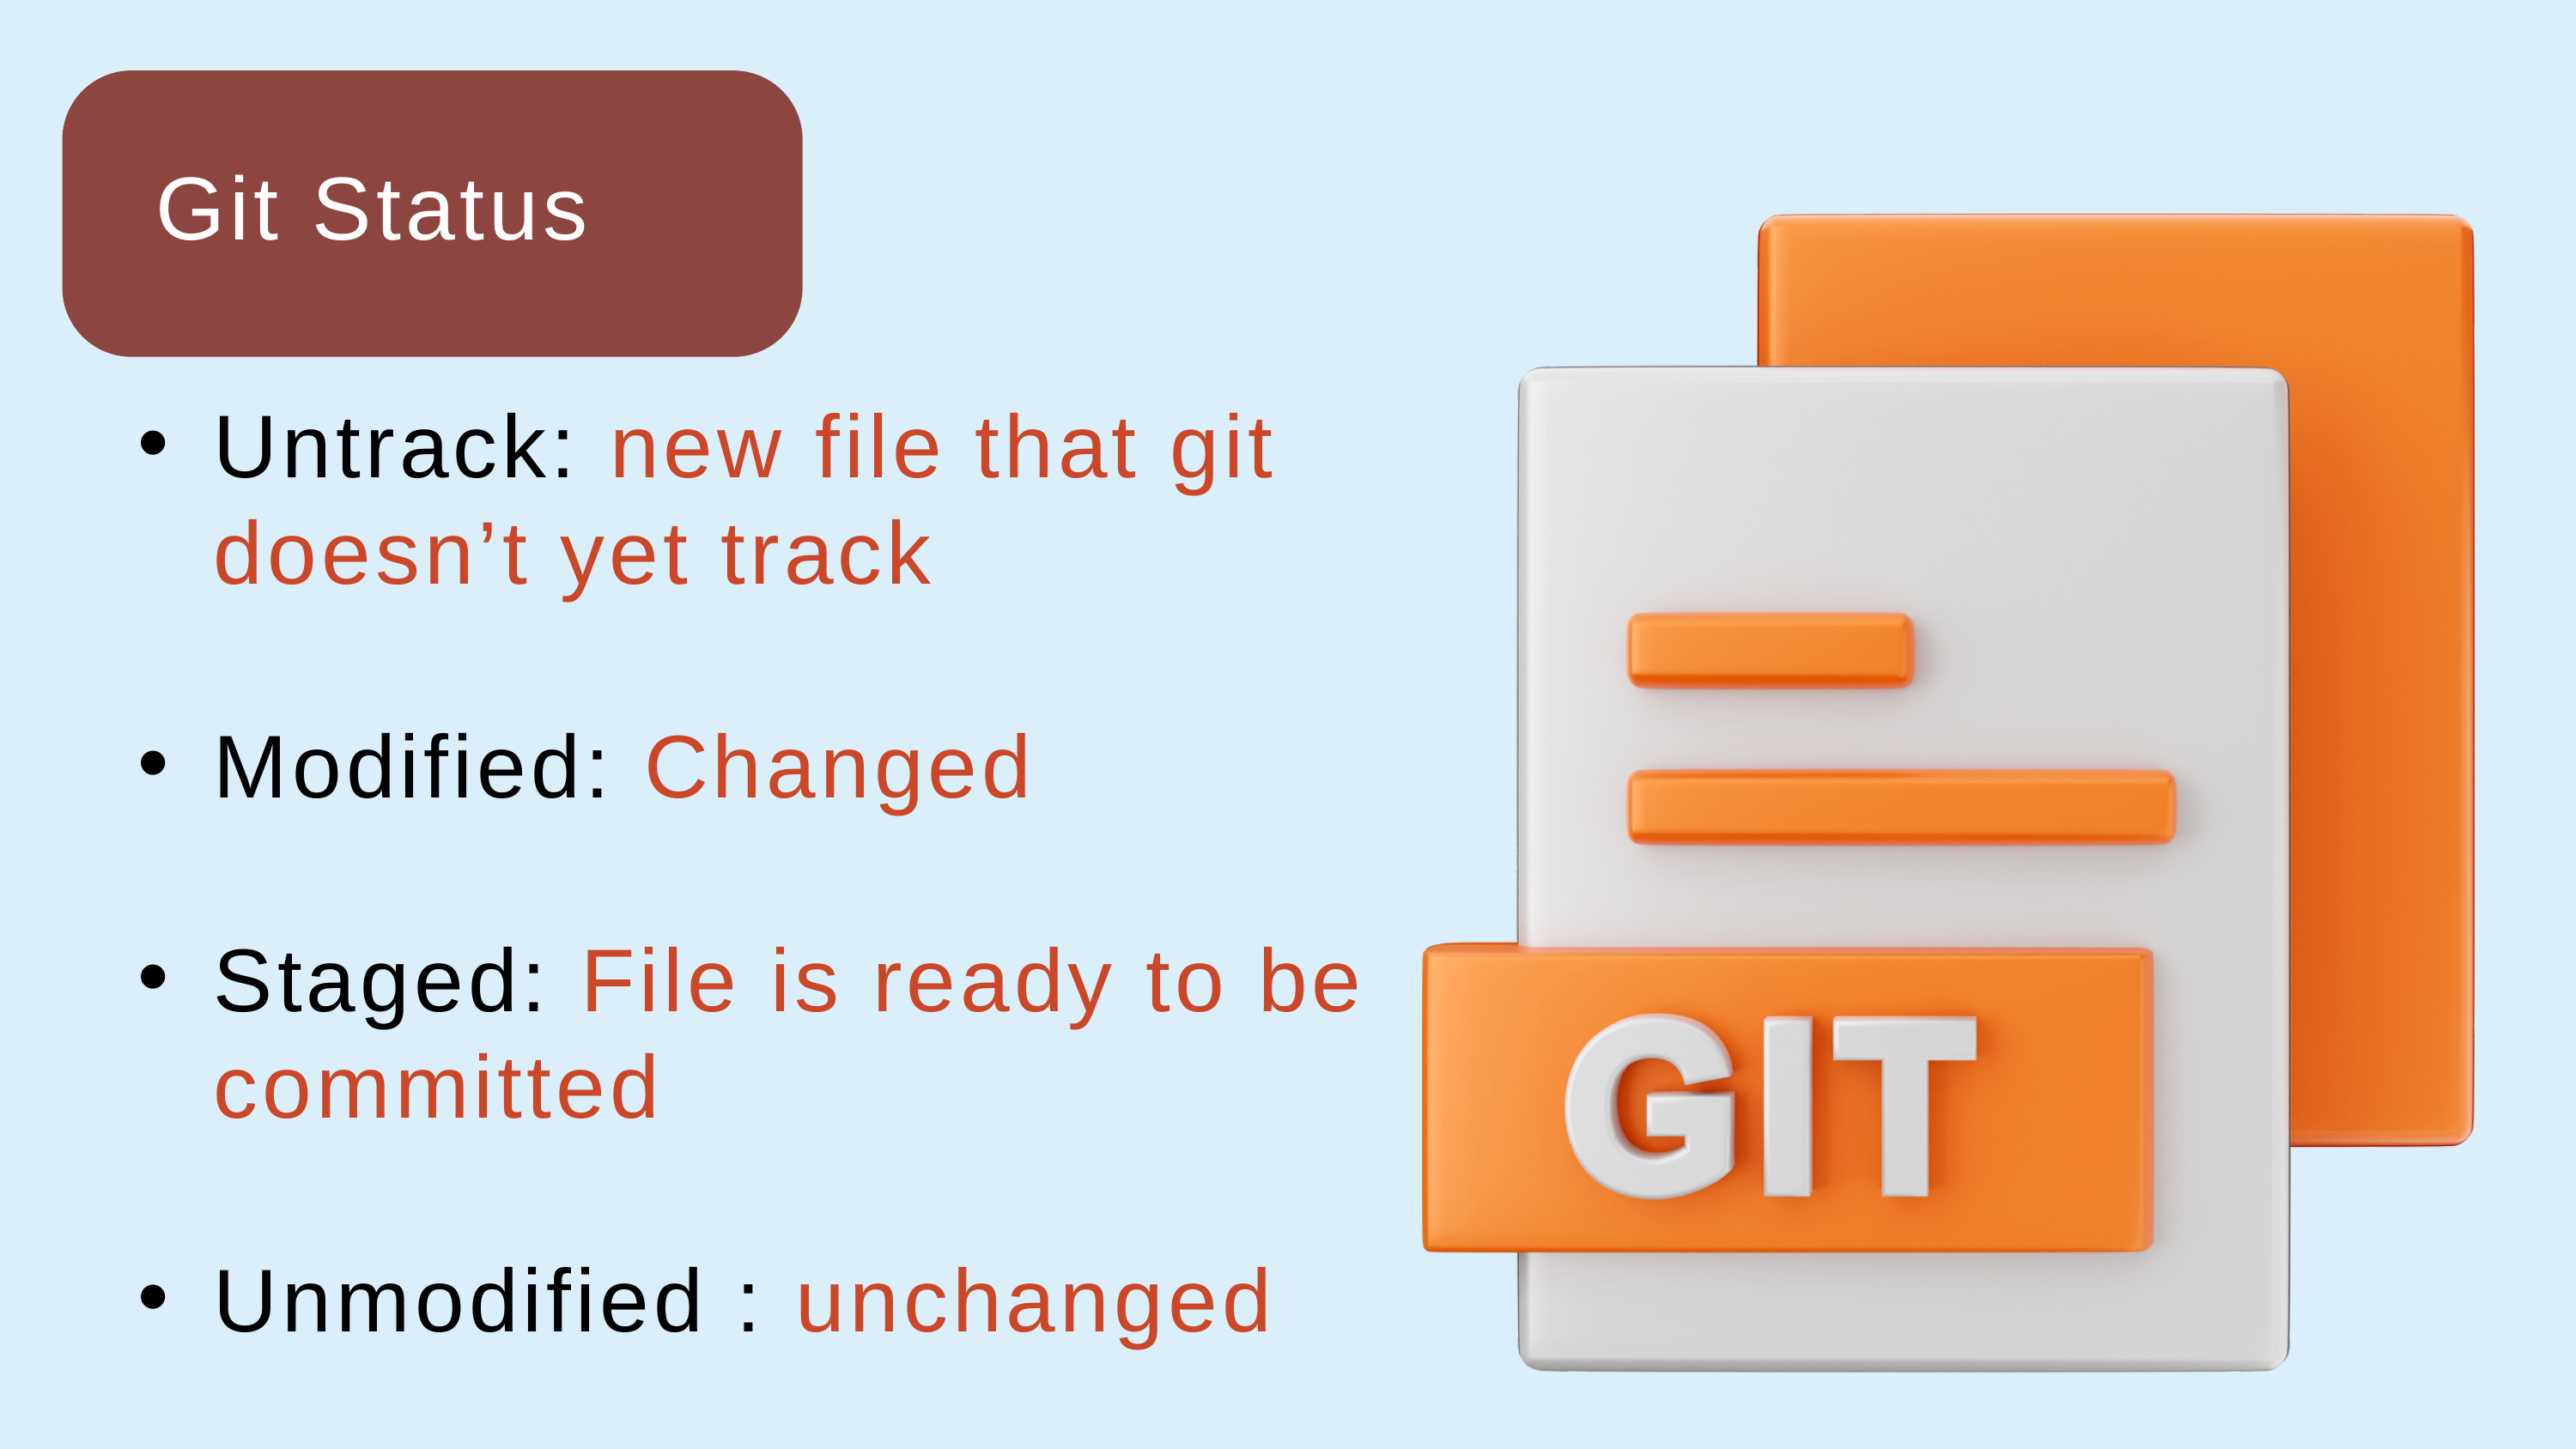

Git Status

Untrack: new file that git doesn’t yet track

Modified: Changed

Staged: File is ready to be committed

Unmodified : unchanged